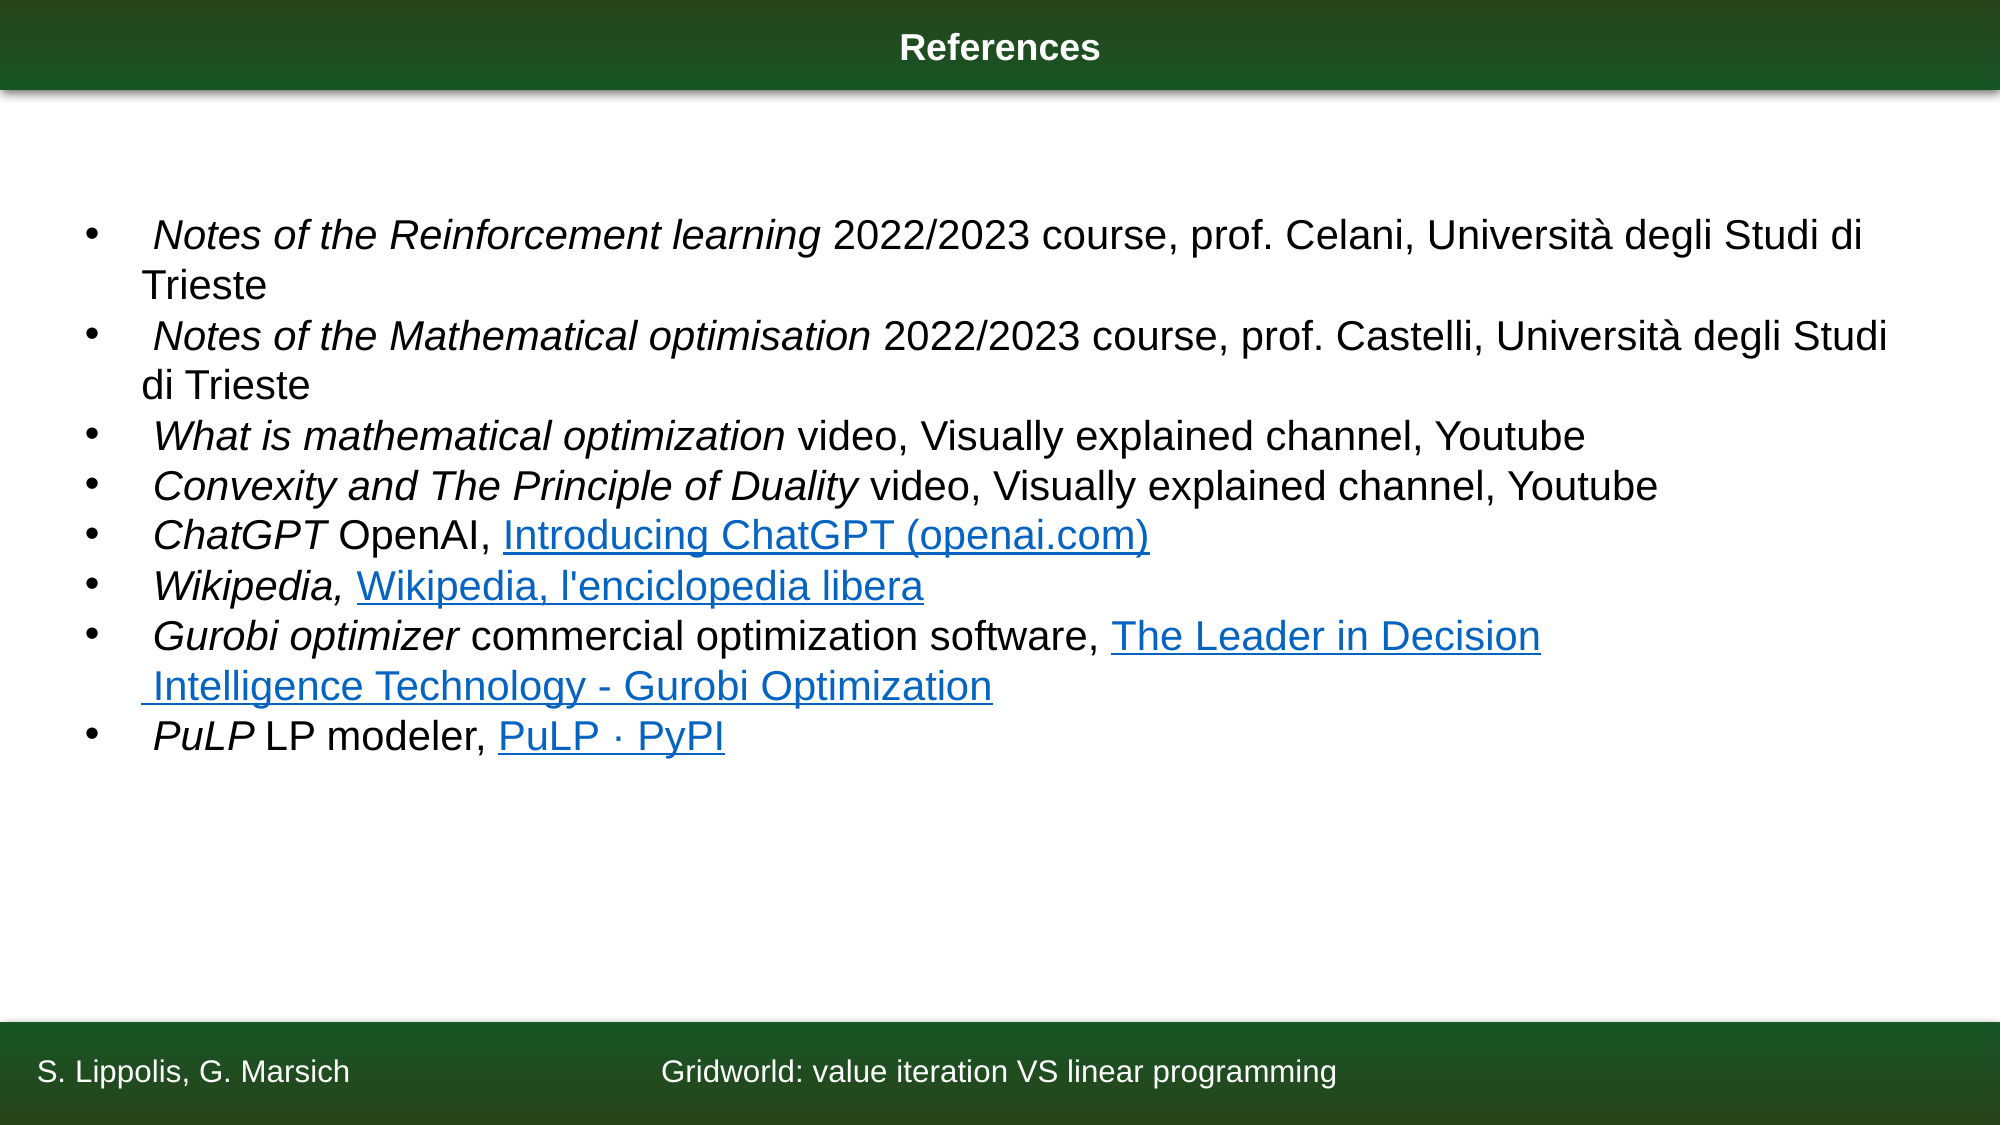

References
October 24, 2023

 Notes of the Reinforcement learning 2022/2023 course, prof. Celani, Università degli Studi di Trieste
 Notes of the Mathematical optimisation 2022/2023 course, prof. Castelli, Università degli Studi di Trieste
 What is mathematical optimization video, Visually explained channel, Youtube
 Convexity and The Principle of Duality video, Visually explained channel, Youtube
 ChatGPT OpenAI, Introducing ChatGPT (openai.com)
 Wikipedia, Wikipedia, l'enciclopedia libera
 Gurobi optimizer commercial optimization software, The Leader in Decision Intelligence Technology - Gurobi Optimization
 PuLP LP modeler, PuLP · PyPI

Gridworld: value iteration VS linear programming

S. Lippolis, G. Marsich

15/15